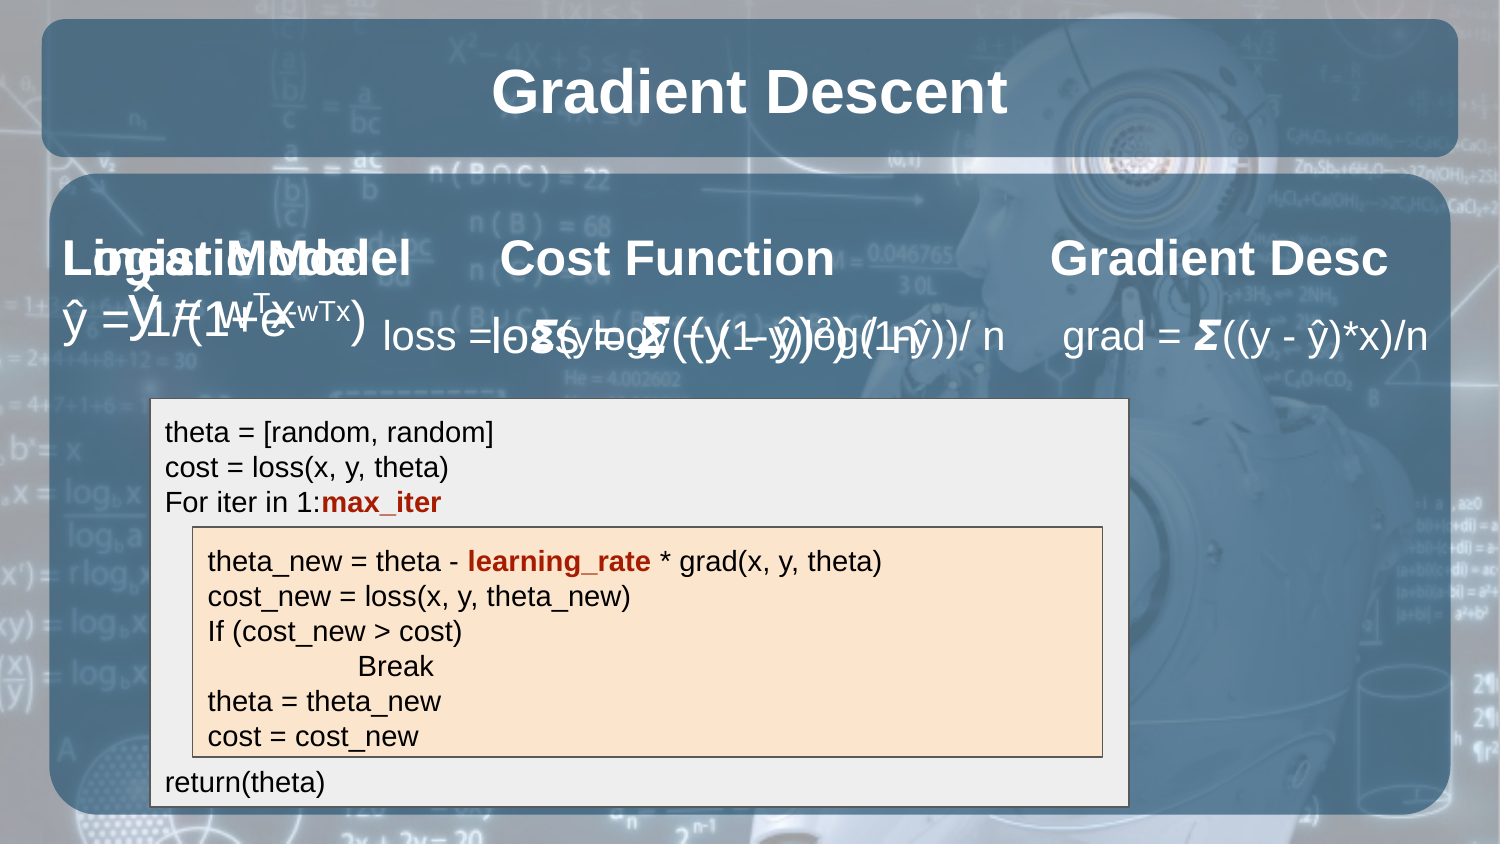

# Gradient Descent
Logistic Model
Linear Model
Cost Function
Gradient Desc
ŷ = 1/(1+e-wTx)
ŷ = wTx
loss = - 𝞢(ylogŷ + (1-y)log(1-ŷ))/ n
loss = 𝞢((y - ŷ)2) / n
grad = 𝞢((y - ŷ)*x)/n
theta = [random, random]
cost = loss(x, y, theta)
For iter in 1:max_iter

return(theta)
theta_new = theta - learning_rate * grad(x, y, theta)
cost_new = loss(x, y, theta_new)
If (cost_new > cost)
	Break
theta = theta_new
cost = cost_new